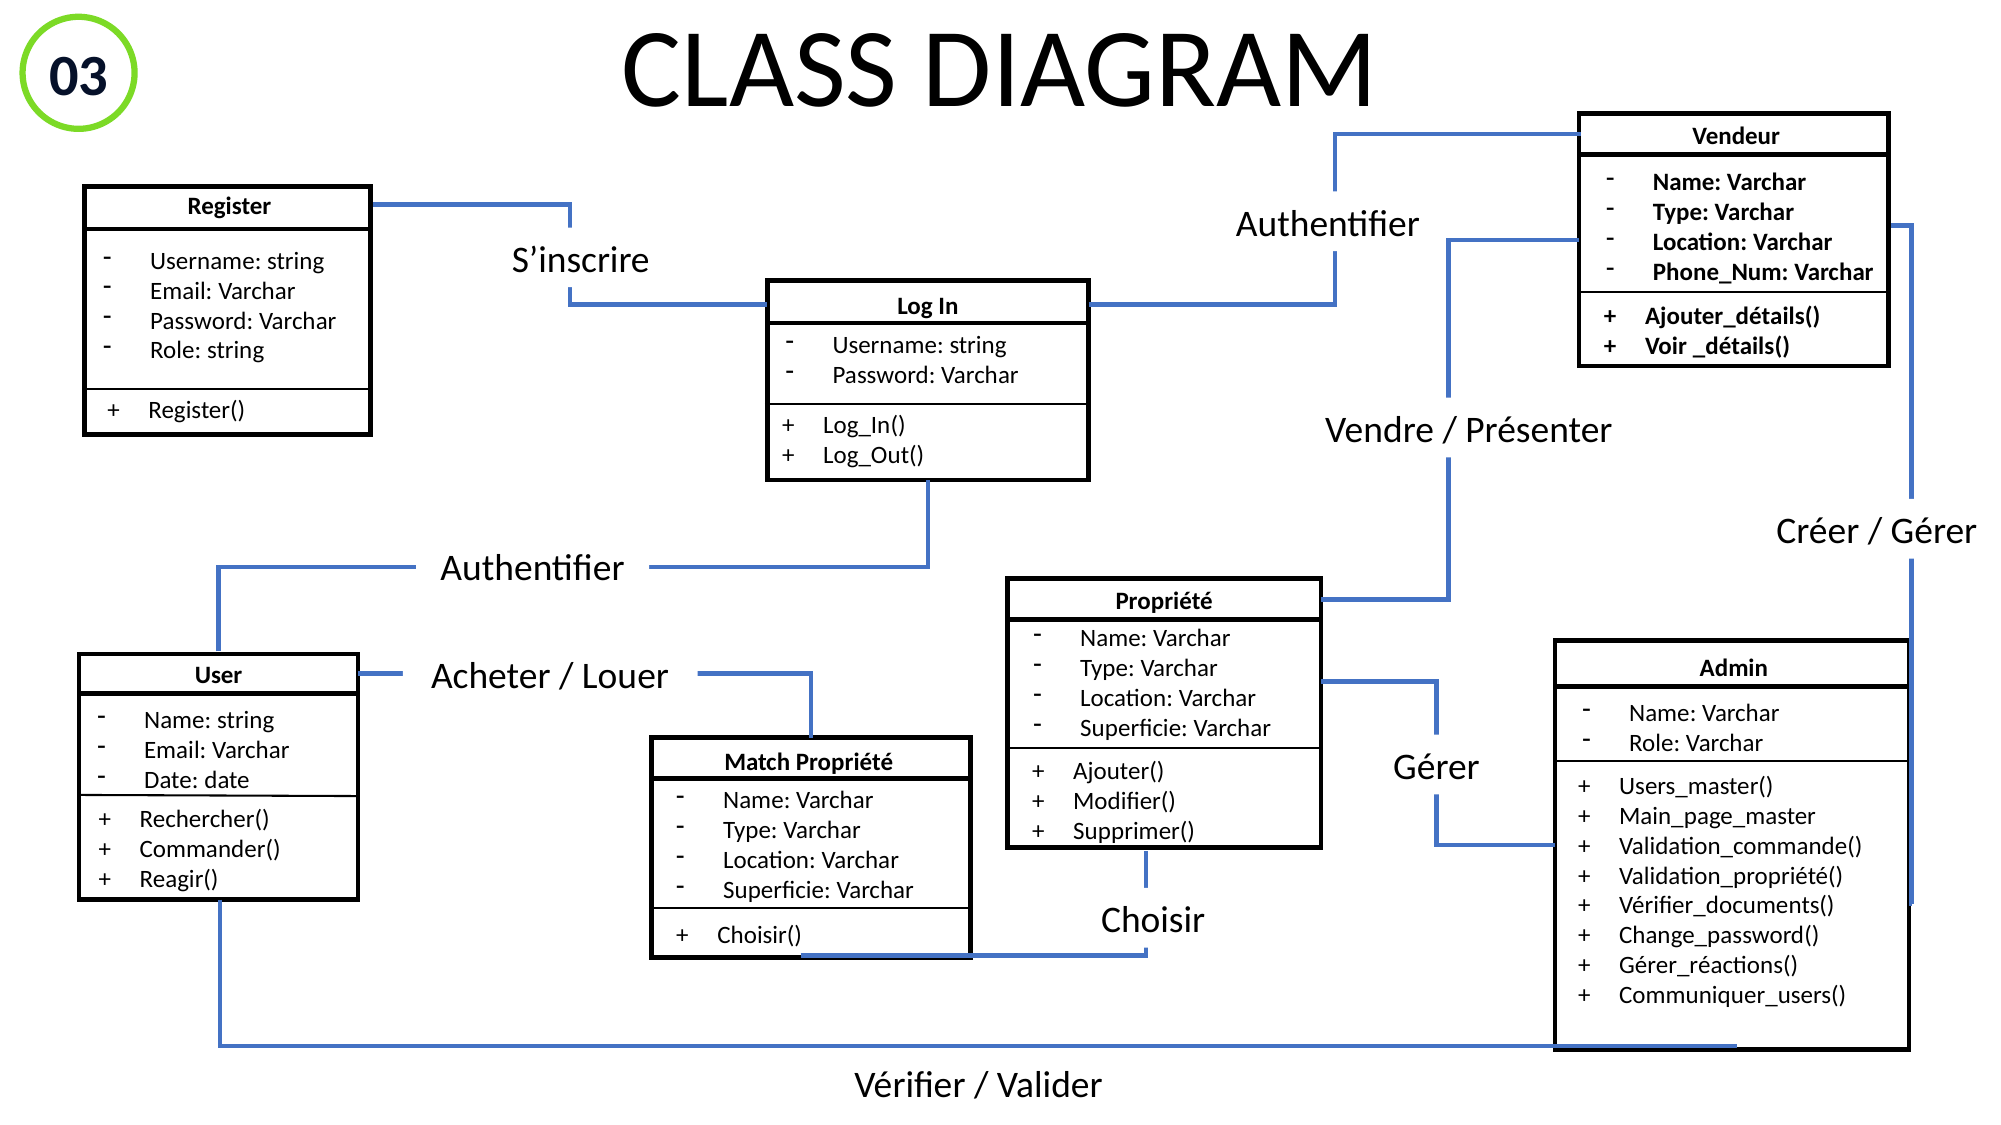

CLASS DIAGRAM

03
Vendeur

Name: Varchar
Type: Varchar
Location: Varchar
Phone_Num: Varchar
+     Ajouter_détails()
+     Voir _détails()
Register

Username: string
Email: Varchar
Password: Varchar
Role: string
+     Register()
Authentifier
S’inscrire

Log In
Username: string
Password: Varchar
+     Log_In()
+     Log_Out()
Vendre / Présenter
Créer / Gérer
Authentifier
Propriété

Name: Varchar
Type: Varchar
Location: Varchar
Superficie: Varchar
+     Ajouter()
+     Modifier()
+     Supprimer()

Admin
Name: Varchar
Role: Varchar
+     Users_master()
+     Main_page_master
+     Validation_commande()
+     Validation_propriété()
+     Vérifier_documents()
+     Change_password()
+     Gérer_réactions()
+     Communiquer_users()

Acheter / Louer
User

Name: string
Email: Varchar
Date: date
+     Rechercher()
+     Commander()
+     Reagir()
Gérer

Match Propriété
Name: Varchar
Type: Varchar
Location: Varchar
Superficie: Varchar
+     Choisir()
Choisir
Vérifier / Valider